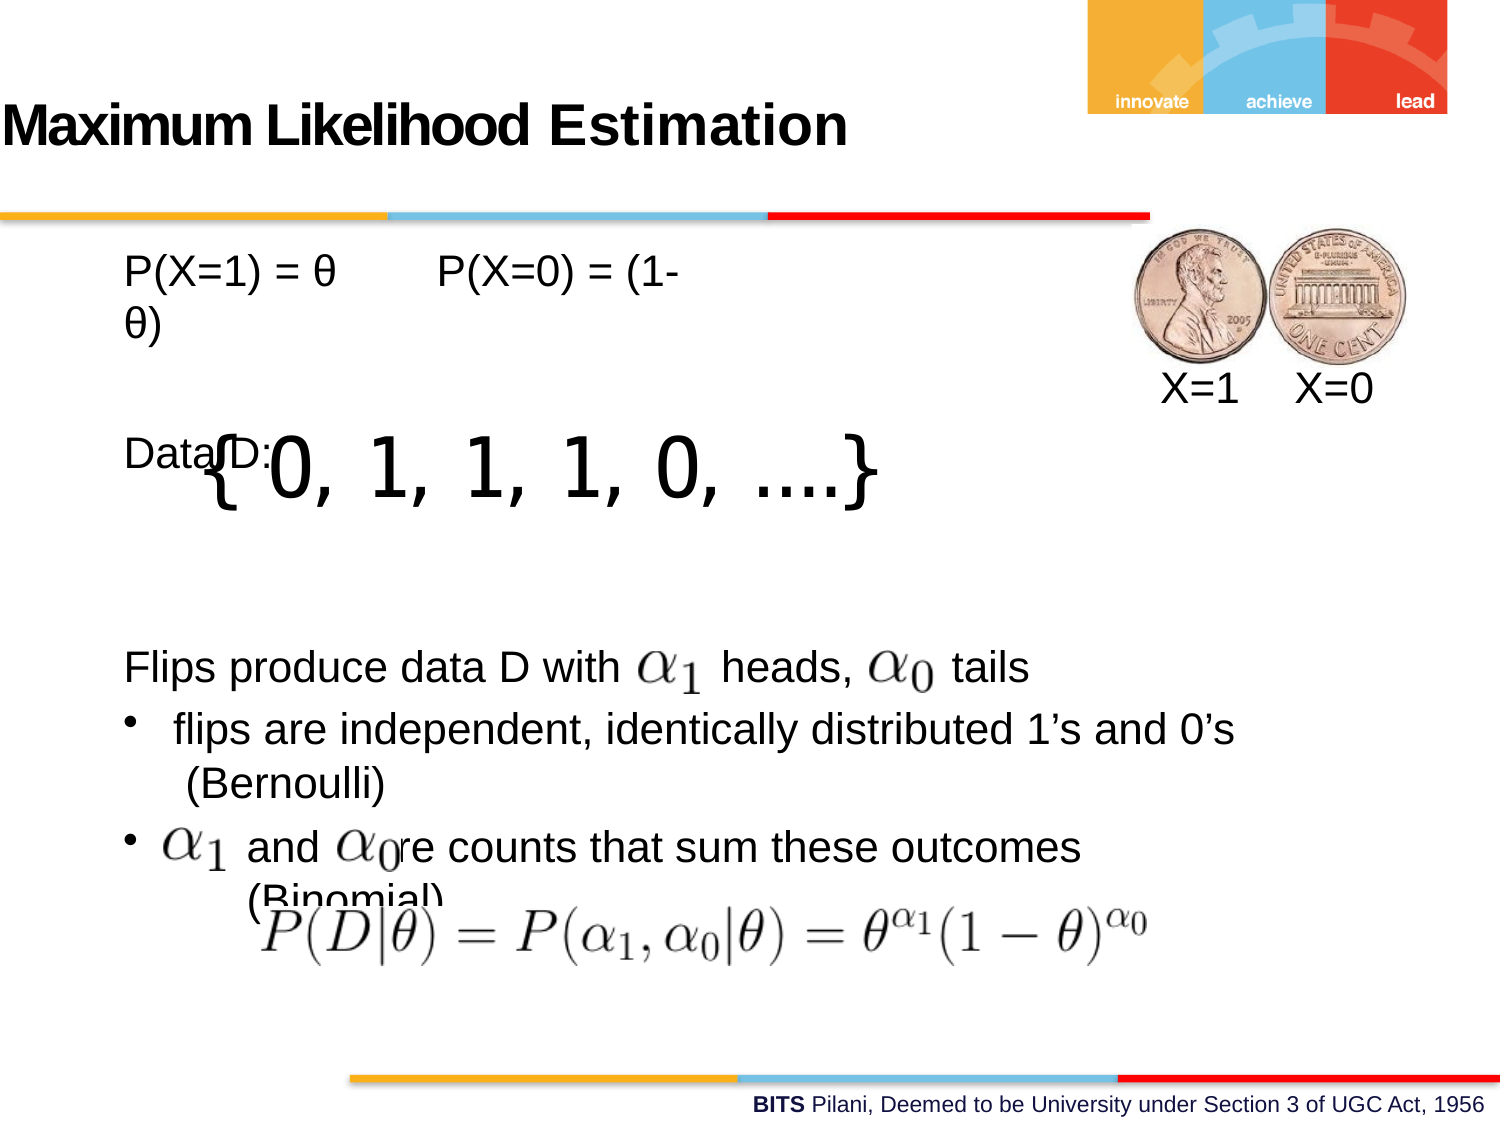

Maximum Likelihood Estimation

P(X=1) = θ	P(X=0) = (1-θ)

Data D:
X=1	X=0
{ 0, 1, 1, 1, 0, ….}
Flips produce data D with	heads,	tails
flips are independent, identically distributed 1’s and 0’s  (Bernoulli)
and	are counts that sum these outcomes (Binomial)